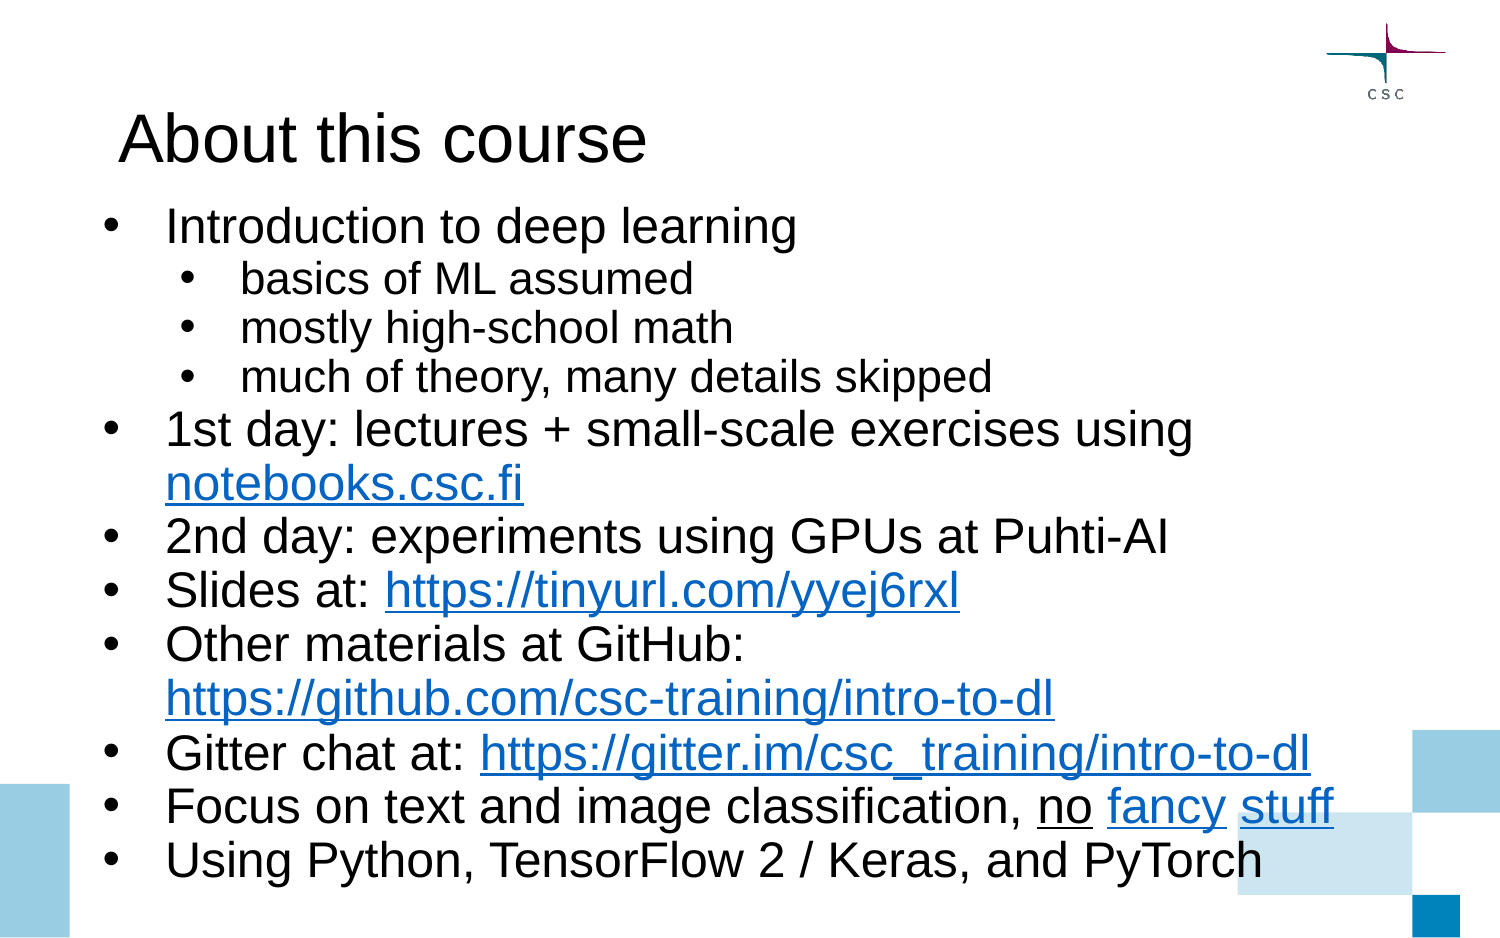

# About this course
Introduction to deep learning
basics of ML assumed
mostly high-school math
much of theory, many details skipped
1st day: lectures + small-scale exercises using notebooks.csc.fi
2nd day: experiments using GPUs at Puhti-AI
Slides at: https://tinyurl.com/yyej6rxl
Other materials at GitHub:
https://github.com/csc-training/intro-to-dl
Gitter chat at: https://gitter.im/csc_training/intro-to-dl
Focus on text and image classification, no fancy stuff
Using Python, TensorFlow 2 / Keras, and PyTorch